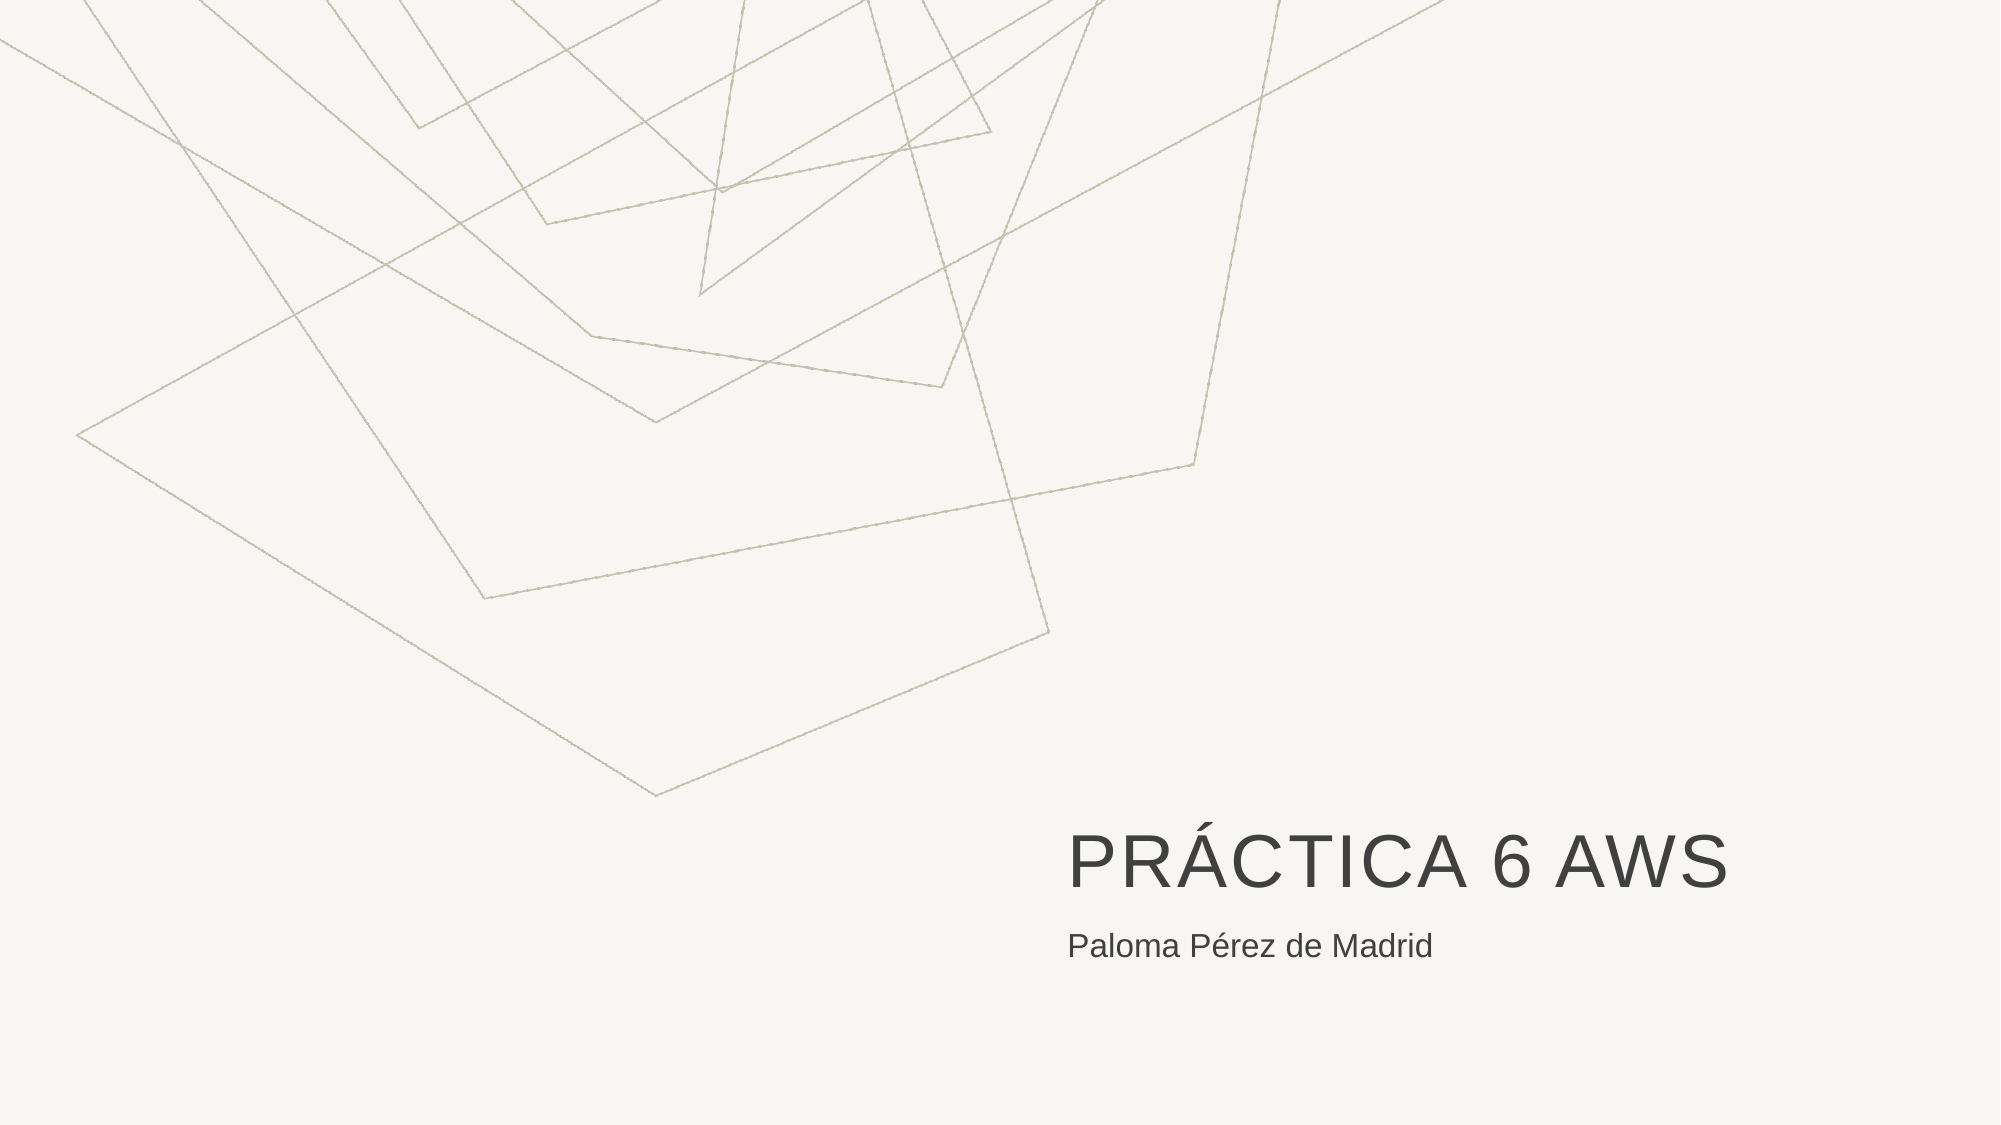

# Práctica 6 AWS
Paloma Pérez de Madrid